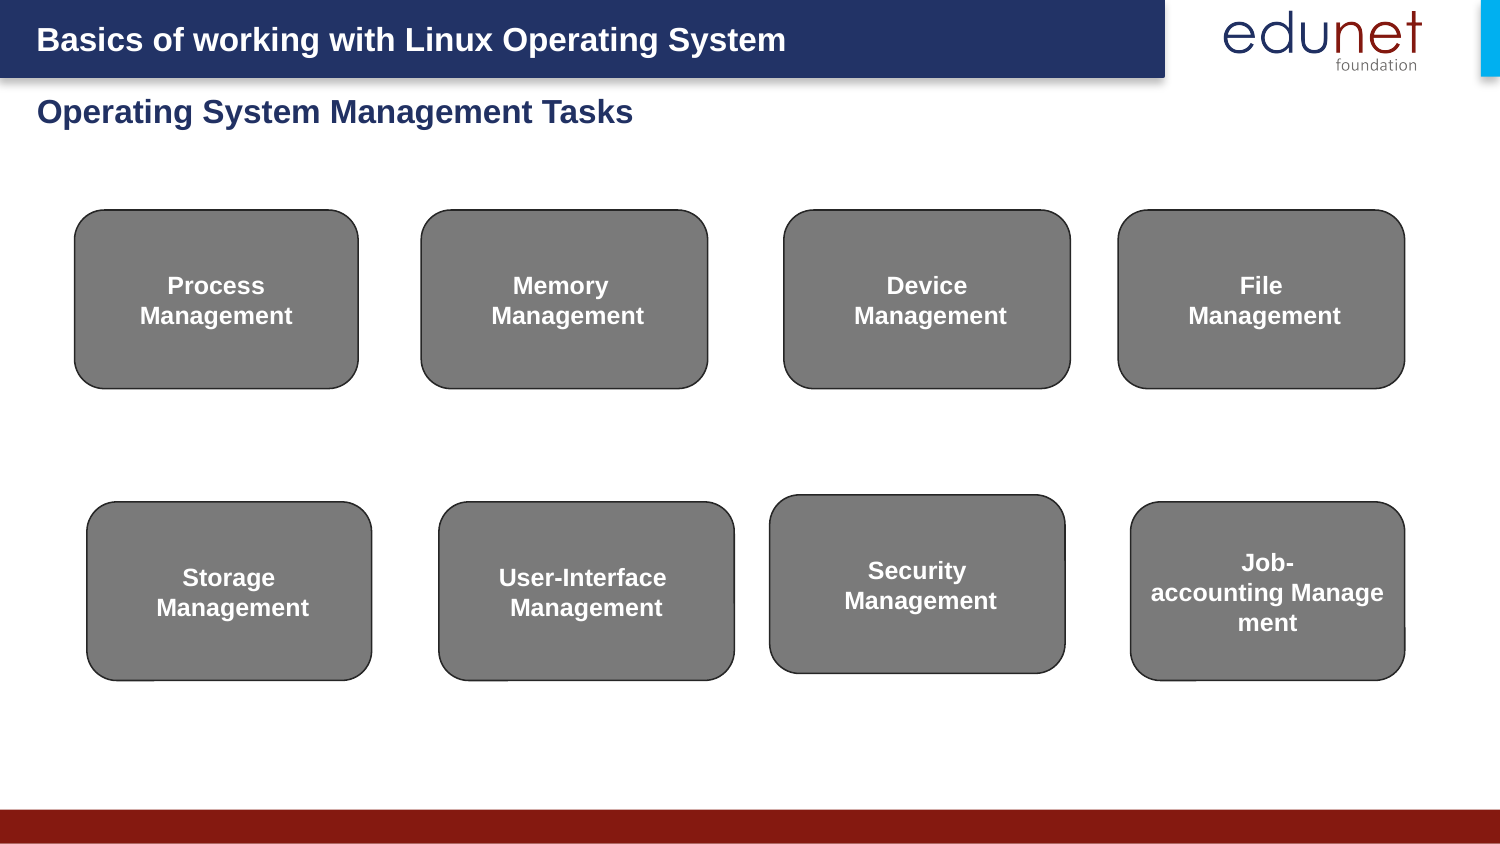

Operating System Management Tasks
Memory
 Management
File
 Management
Process Management
Device
 Management
Security
 Management
User-Interface
Management
Storage
 Management
Job-accounting Management